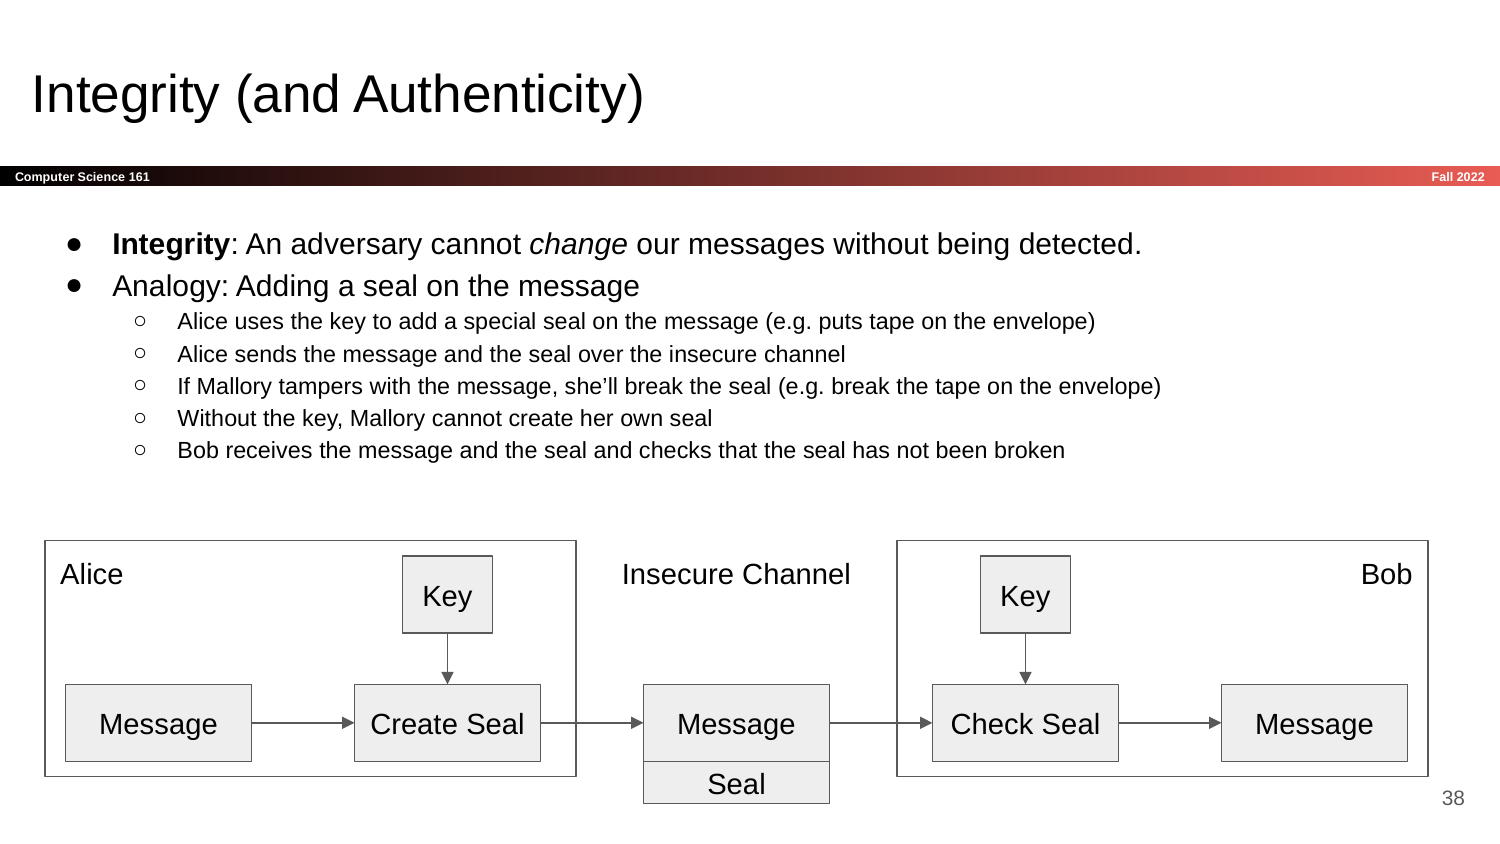

# Integrity (and Authenticity)
Integrity: An adversary cannot change our messages without being detected.
Analogy: Adding a seal on the message
Alice uses the key to add a special seal on the message (e.g. puts tape on the envelope)
Alice sends the message and the seal over the insecure channel
If Mallory tampers with the message, she’ll break the seal (e.g. break the tape on the envelope)
Without the key, Mallory cannot create her own seal
Bob receives the message and the seal and checks that the seal has not been broken

Alice
Insecure Channel

Bob
Key
Key
Message
Create Seal
Message
Message
Check Seal
Seal
38